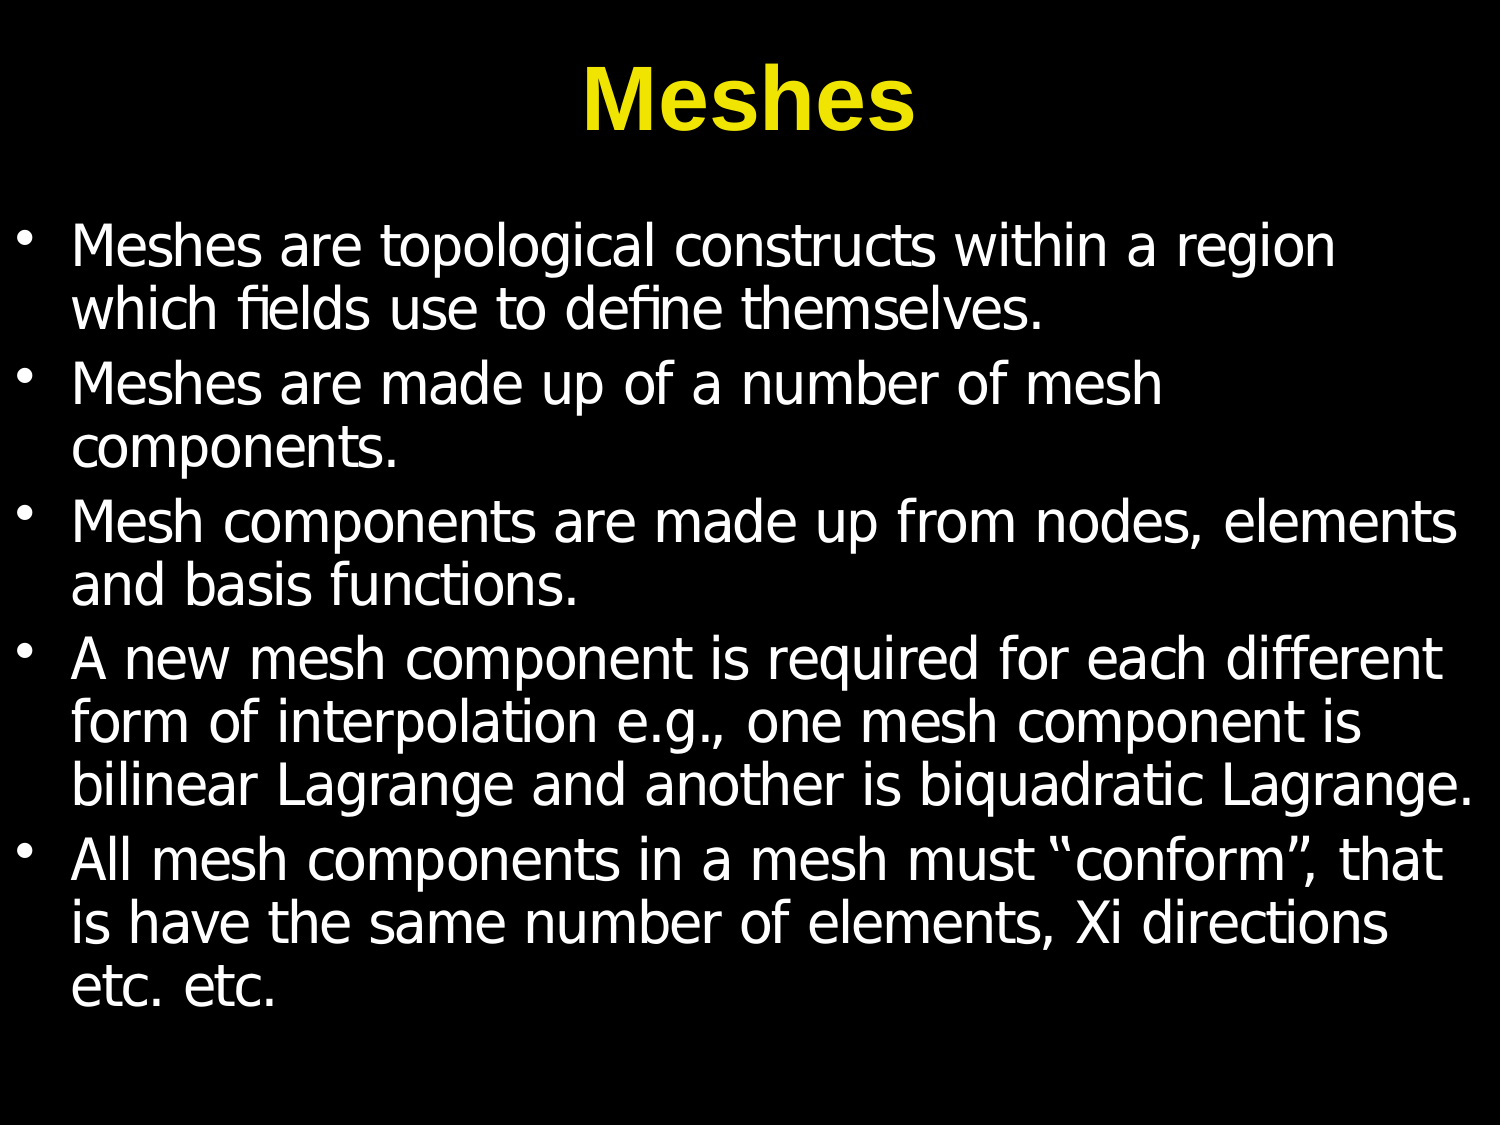

# Meshes
Meshes are topological constructs within a region which fields use to define themselves.
Meshes are made up of a number of mesh components.
Mesh components are made up from nodes, elements and basis functions.
A new mesh component is required for each different form of interpolation e.g., one mesh component is bilinear Lagrange and another is biquadratic Lagrange.
All mesh components in a mesh must “conform”, that is have the same number of elements, Xi directions etc. etc.